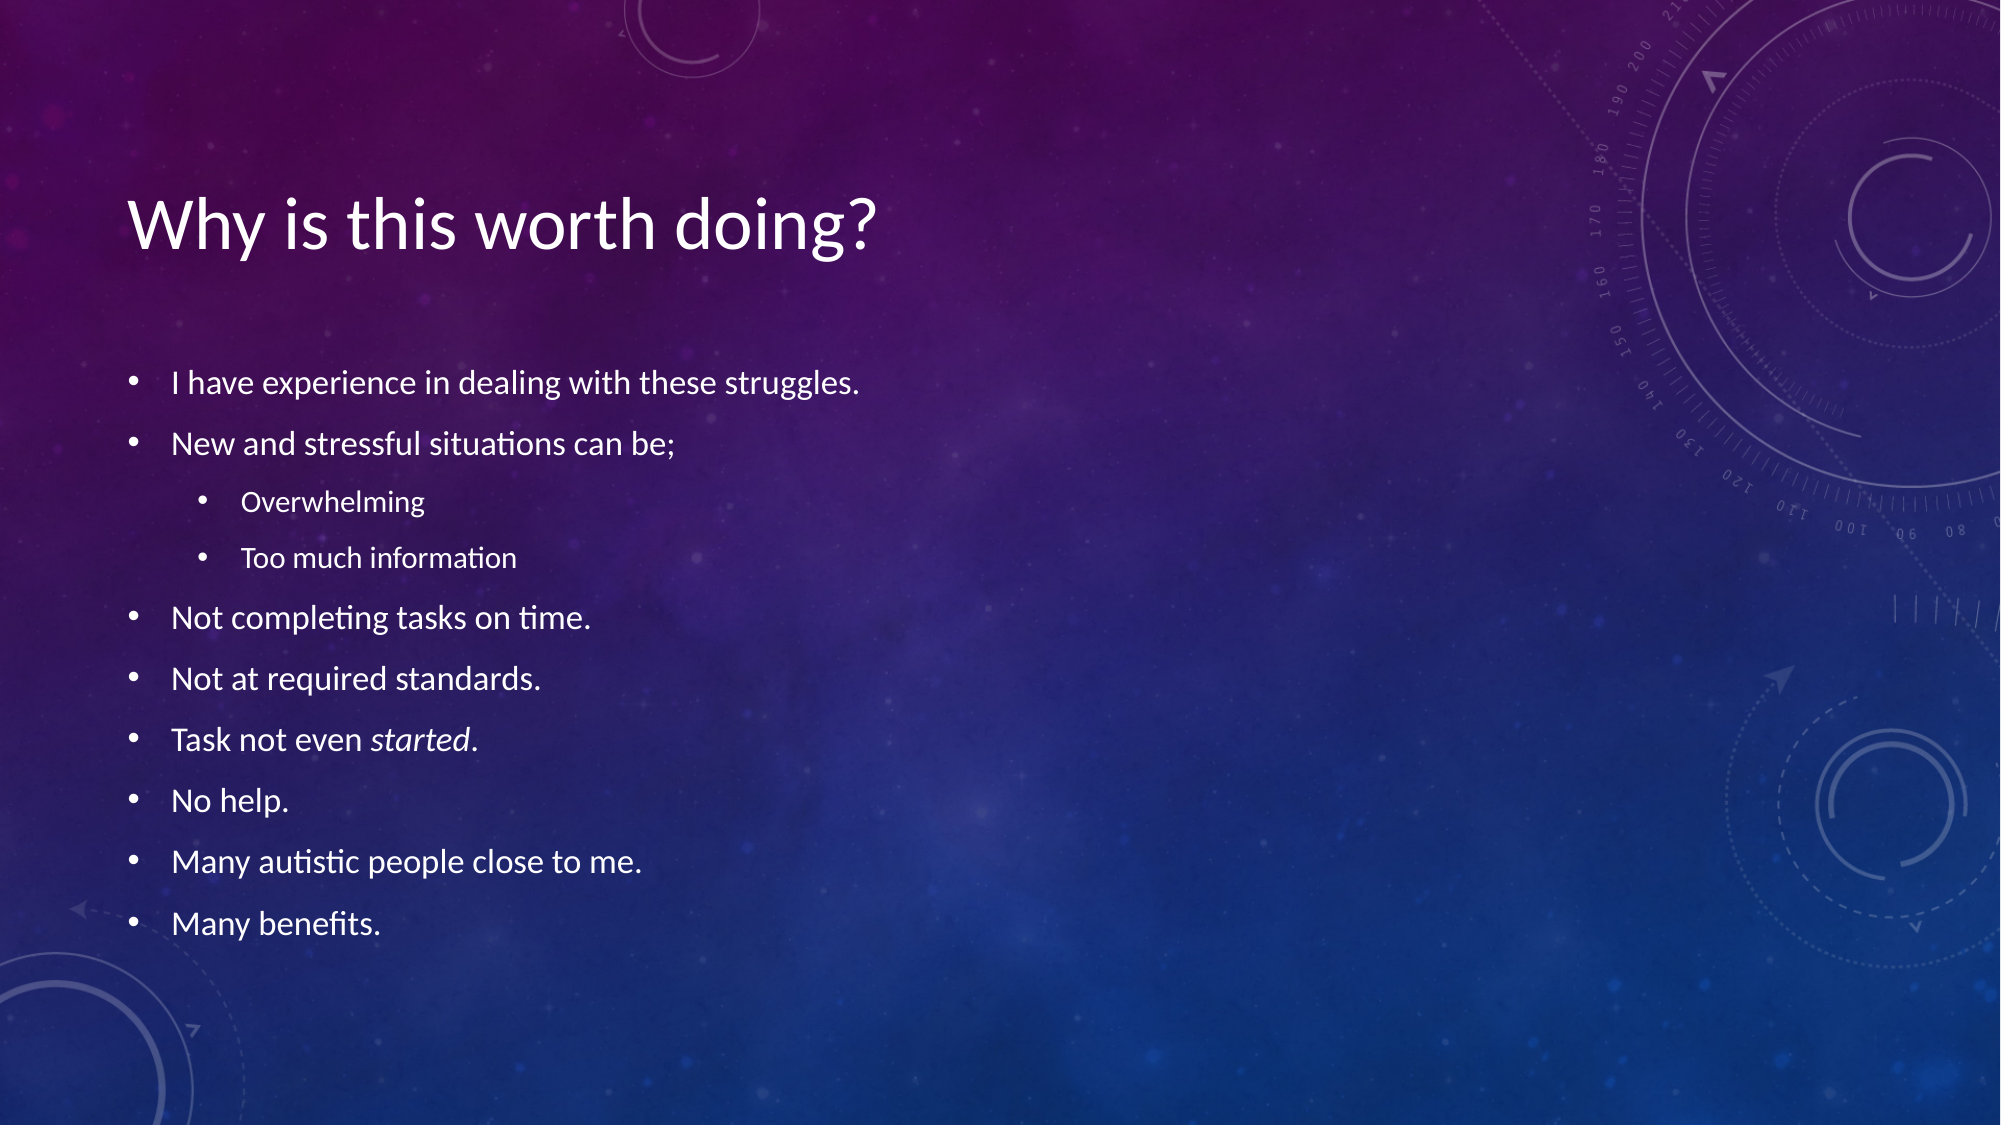

# Why is this worth doing?
I have experience in dealing with these struggles.
New and stressful situations can be;
Overwhelming
Too much information
Not completing tasks on time.
Not at required standards.
Task not even started.
No help.
Many autistic people close to me.
Many benefits.